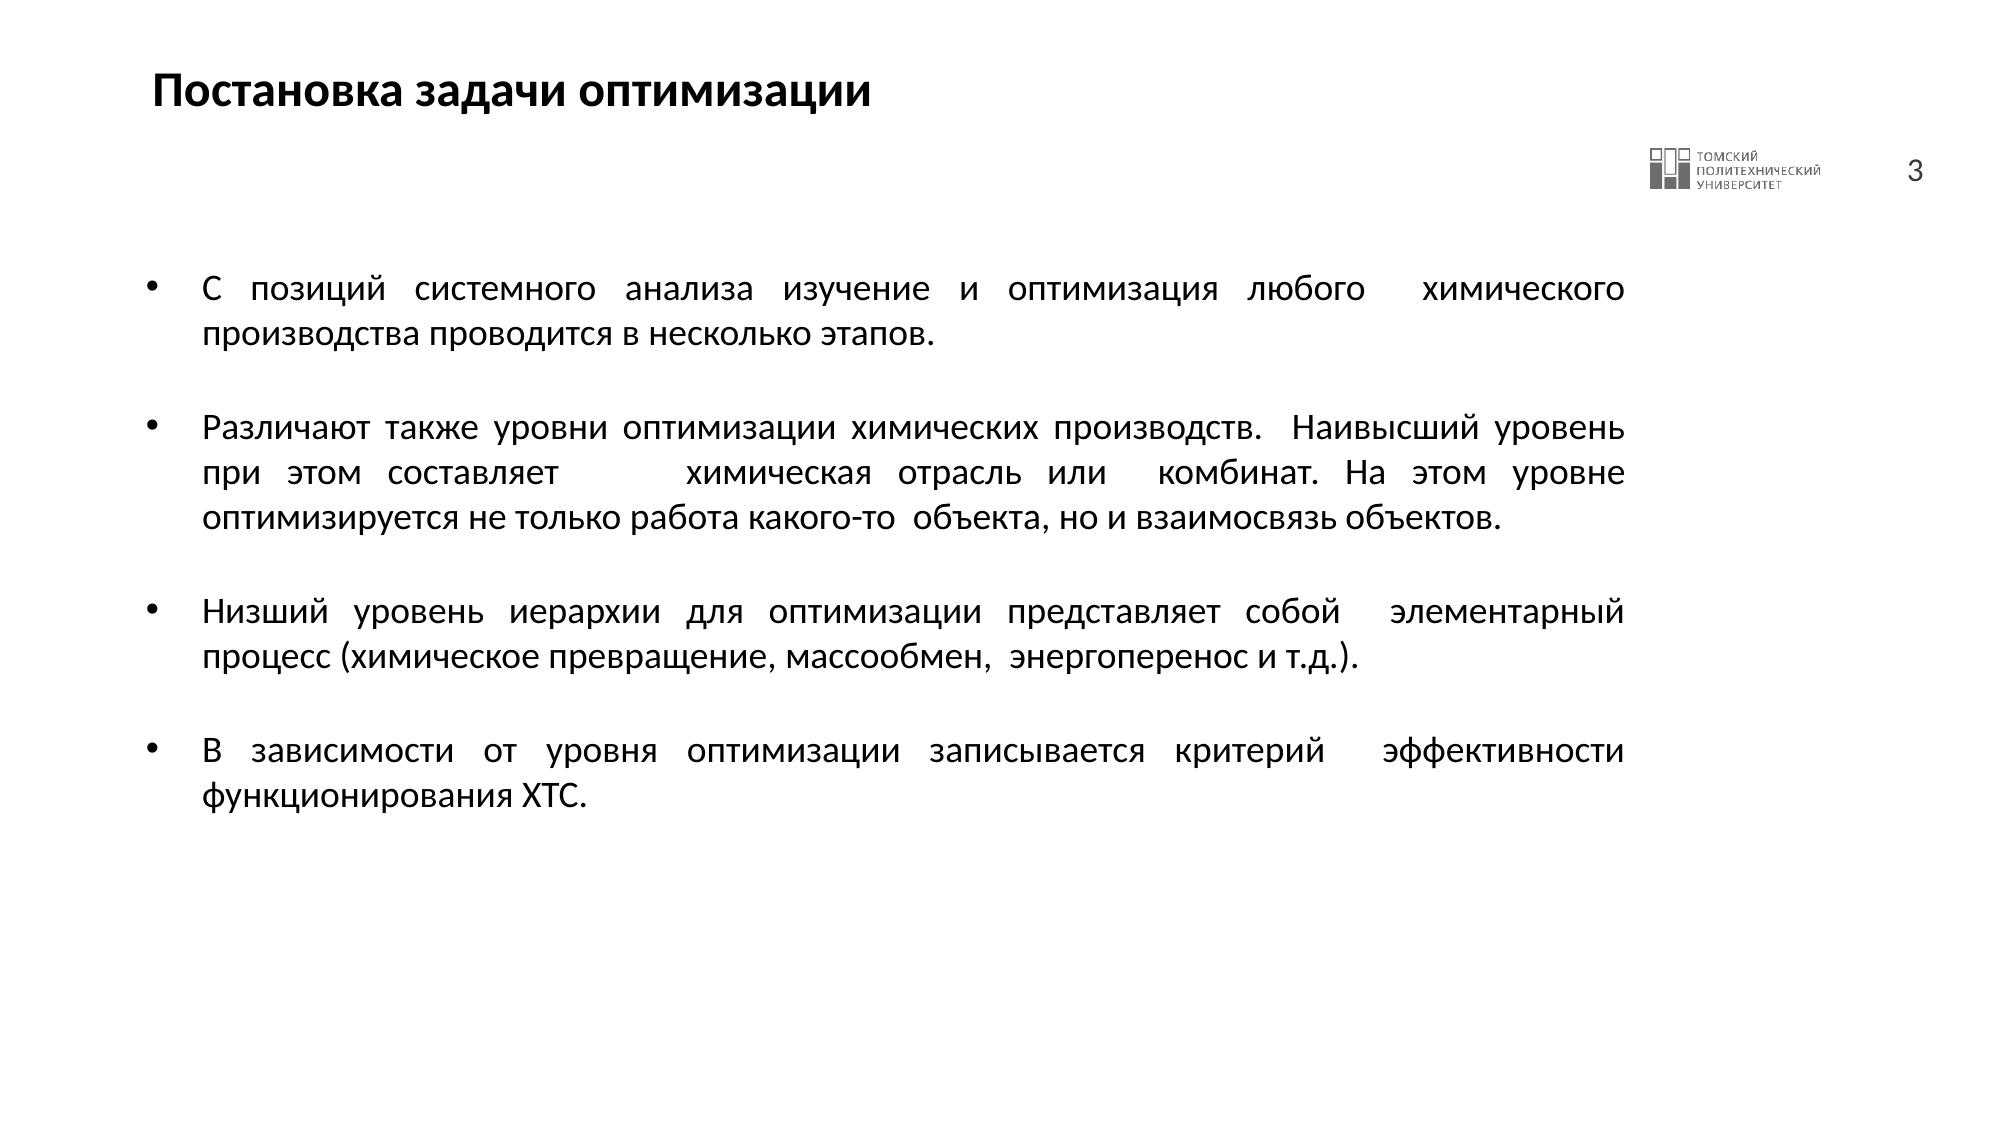

# Постановка задачи оптимизации
С позиций системного анализа изучение и оптимизация любого  химического производства проводится в несколько этапов.

Различают также уровни оптимизации химических производств.  Наивысший уровень при этом составляет	химическая отрасль или  комбинат. На этом уровне оптимизируется не только работа какого-то  объекта, но и взаимосвязь объектов.

Низший уровень иерархии для оптимизации представляет собой  элементарный процесс (химическое превращение, массообмен,  энергоперенос и т.д.).

В зависимости от уровня оптимизации записывается критерий  эффективности функционирования ХТС.